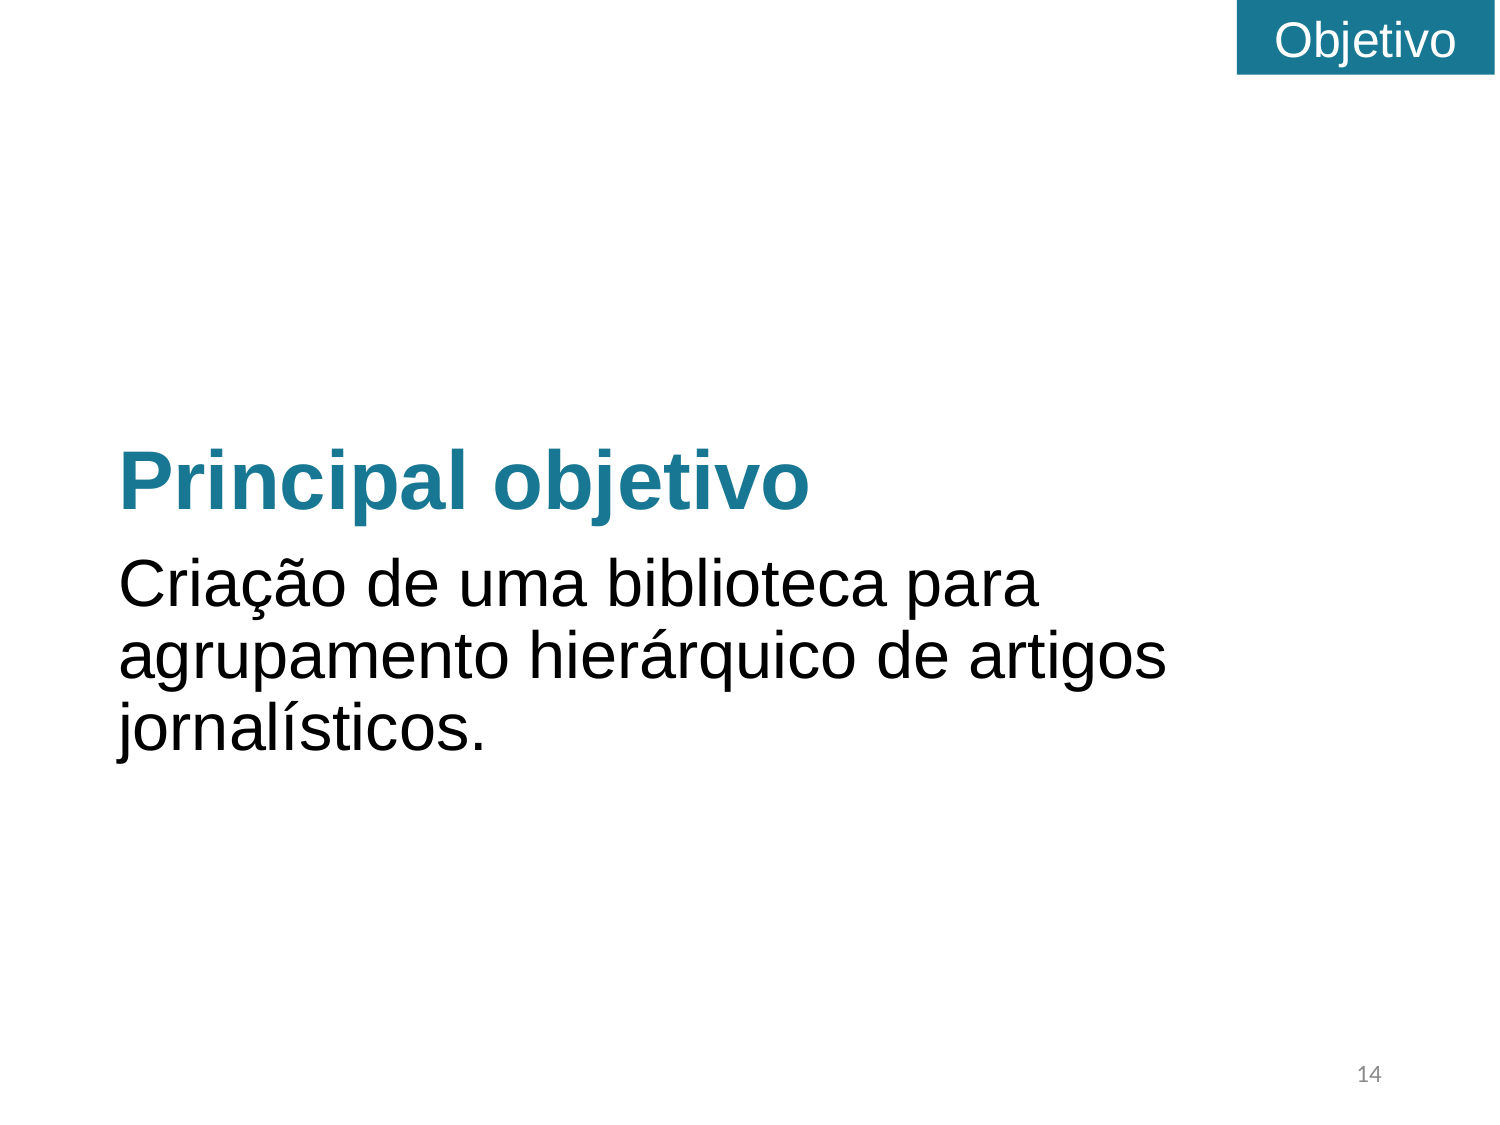

Objetivo
Principal objetivo
Criação de uma biblioteca para agrupamento hierárquico de artigos jornalísticos.

14